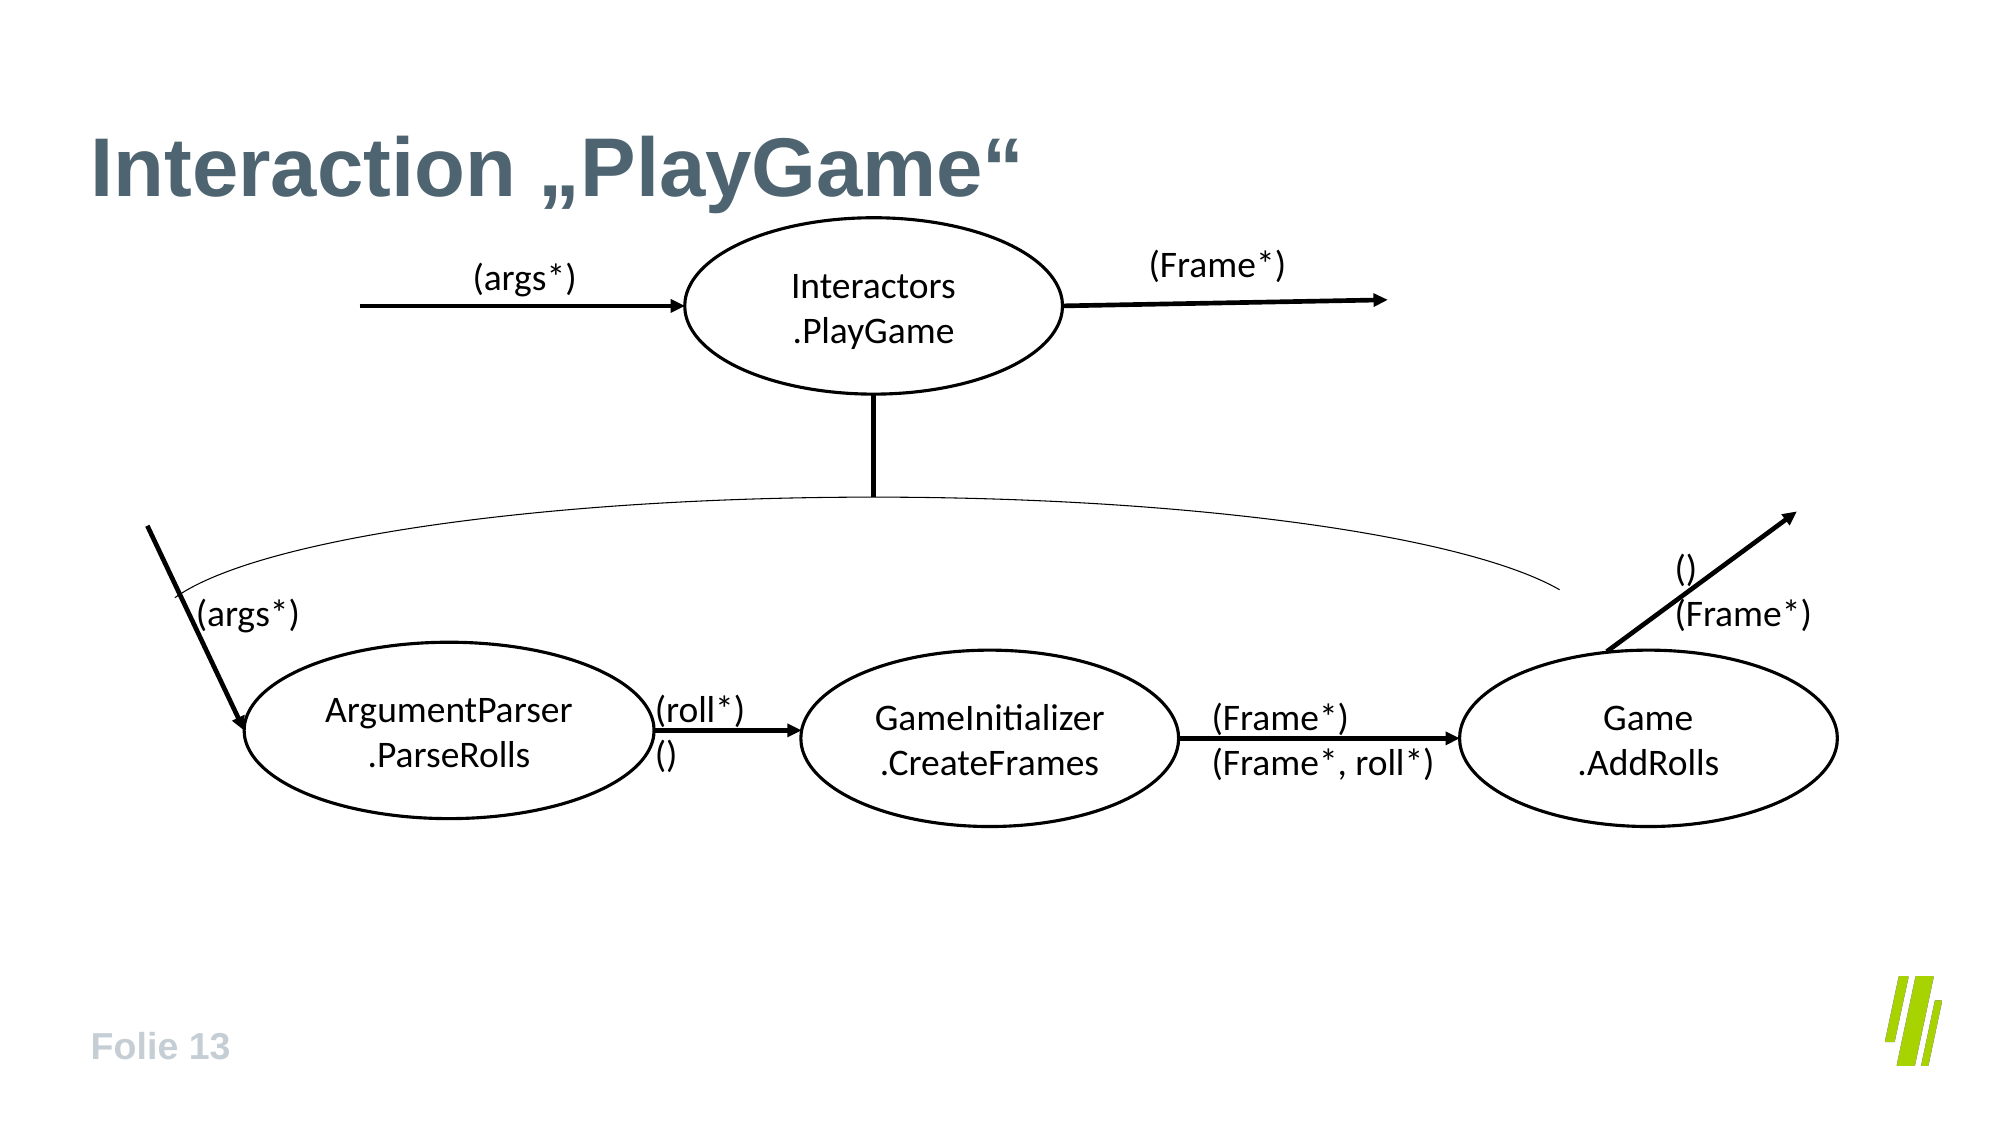

# Interaction „PlayGame“
Interactors
.PlayGame
(Frame*)
(args*)

()
(Frame*)
(args*)
ArgumentParser
.ParseRolls
GameInitializer
.CreateFrames
Game
.AddRolls
(roll*)
()
(Frame*)
(Frame*, roll*)
Folie 13